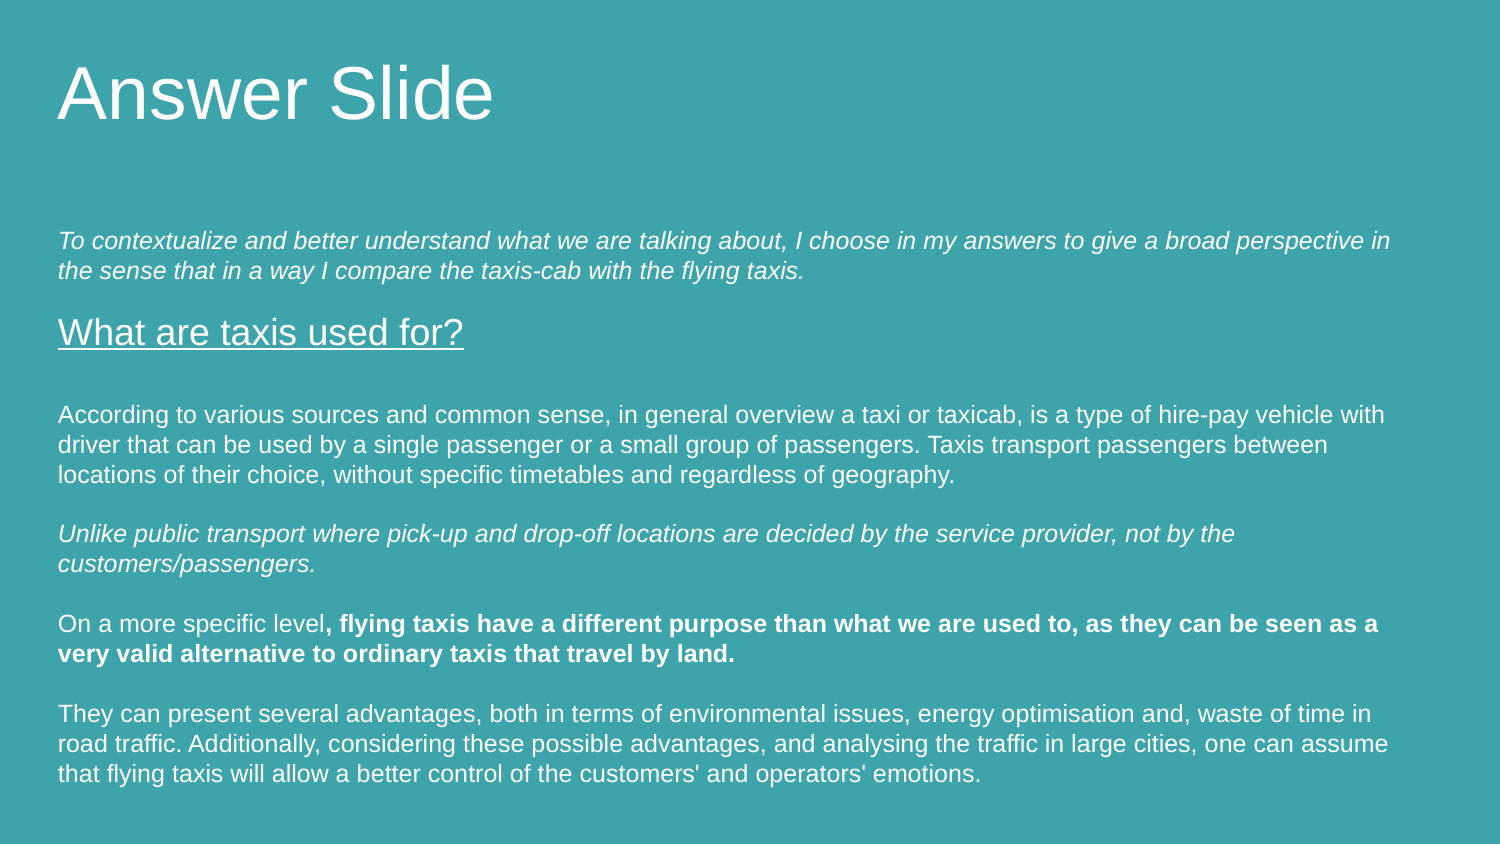

# Answer Slide

To contextualize and better understand what we are talking about, I choose in my answers to give a broad perspective in the sense that in a way I compare the taxis-cab with the flying taxis.

What are taxis used for?

According to various sources and common sense, in general overview a taxi or taxicab, is a type of hire-pay vehicle with driver that can be used by a single passenger or a small group of passengers. Taxis transport passengers between locations of their choice, without specific timetables and regardless of geography.
Unlike public transport where pick-up and drop-off locations are decided by the service provider, not by the customers/passengers.
On a more specific level, flying taxis have a different purpose than what we are used to, as they can be seen as a very valid alternative to ordinary taxis that travel by land.
They can present several advantages, both in terms of environmental issues, energy optimisation and, waste of time in road traffic. Additionally, considering these possible advantages, and analysing the traffic in large cities, one can assume that flying taxis will allow a better control of the customers' and operators' emotions.